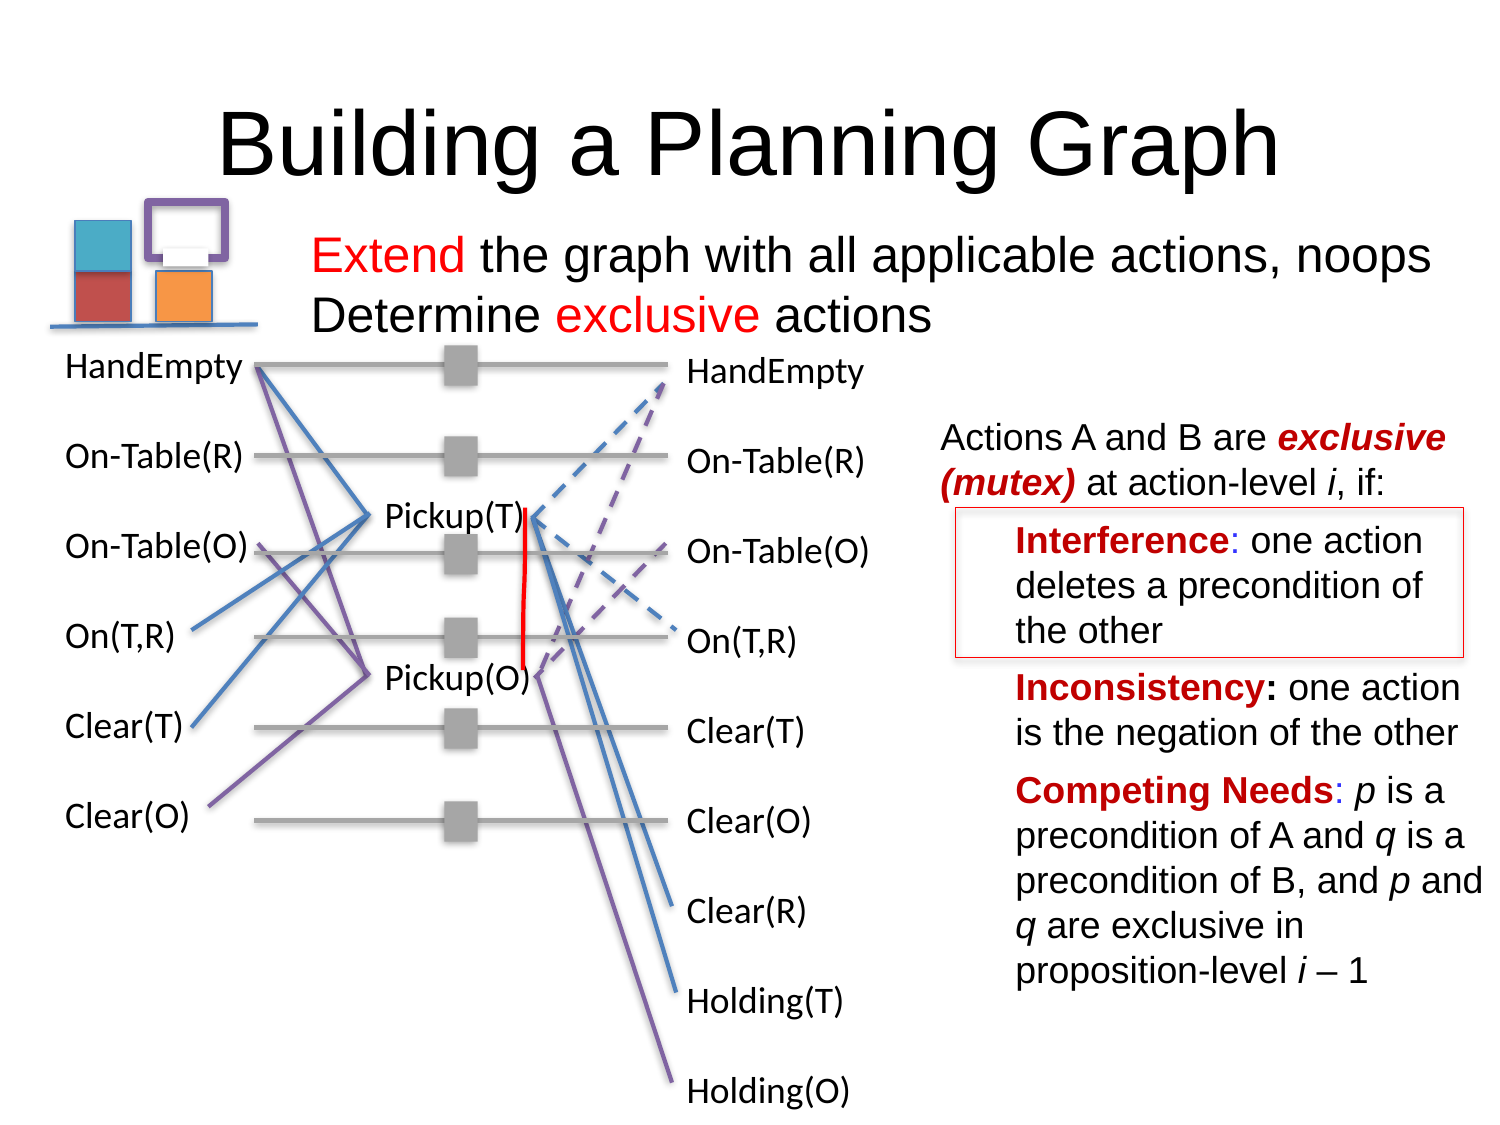

# Building a Planning Graph

Extend the graph with all applicable actions, noops
Determine exclusive actions

HandEmpty

On-Table(R)

On-Table(O)

On(T,R)

Clear(T)

Clear(O)
HandEmpty

On-Table(R)

On-Table(O)

On(T,R)

Clear(T)

Clear(O)

Clear(R)

Holding(T)

Holding(O)

Actions A and B are exclusive (mutex) at action-level i, if:
Interference: one action deletes a precondition of the other
Inconsistency: one action is the negation of the other
Competing Needs: p is a precondition of A and q is a precondition of B, and p and q are exclusive in proposition-level i – 1

Pickup(T)

Pickup(O)